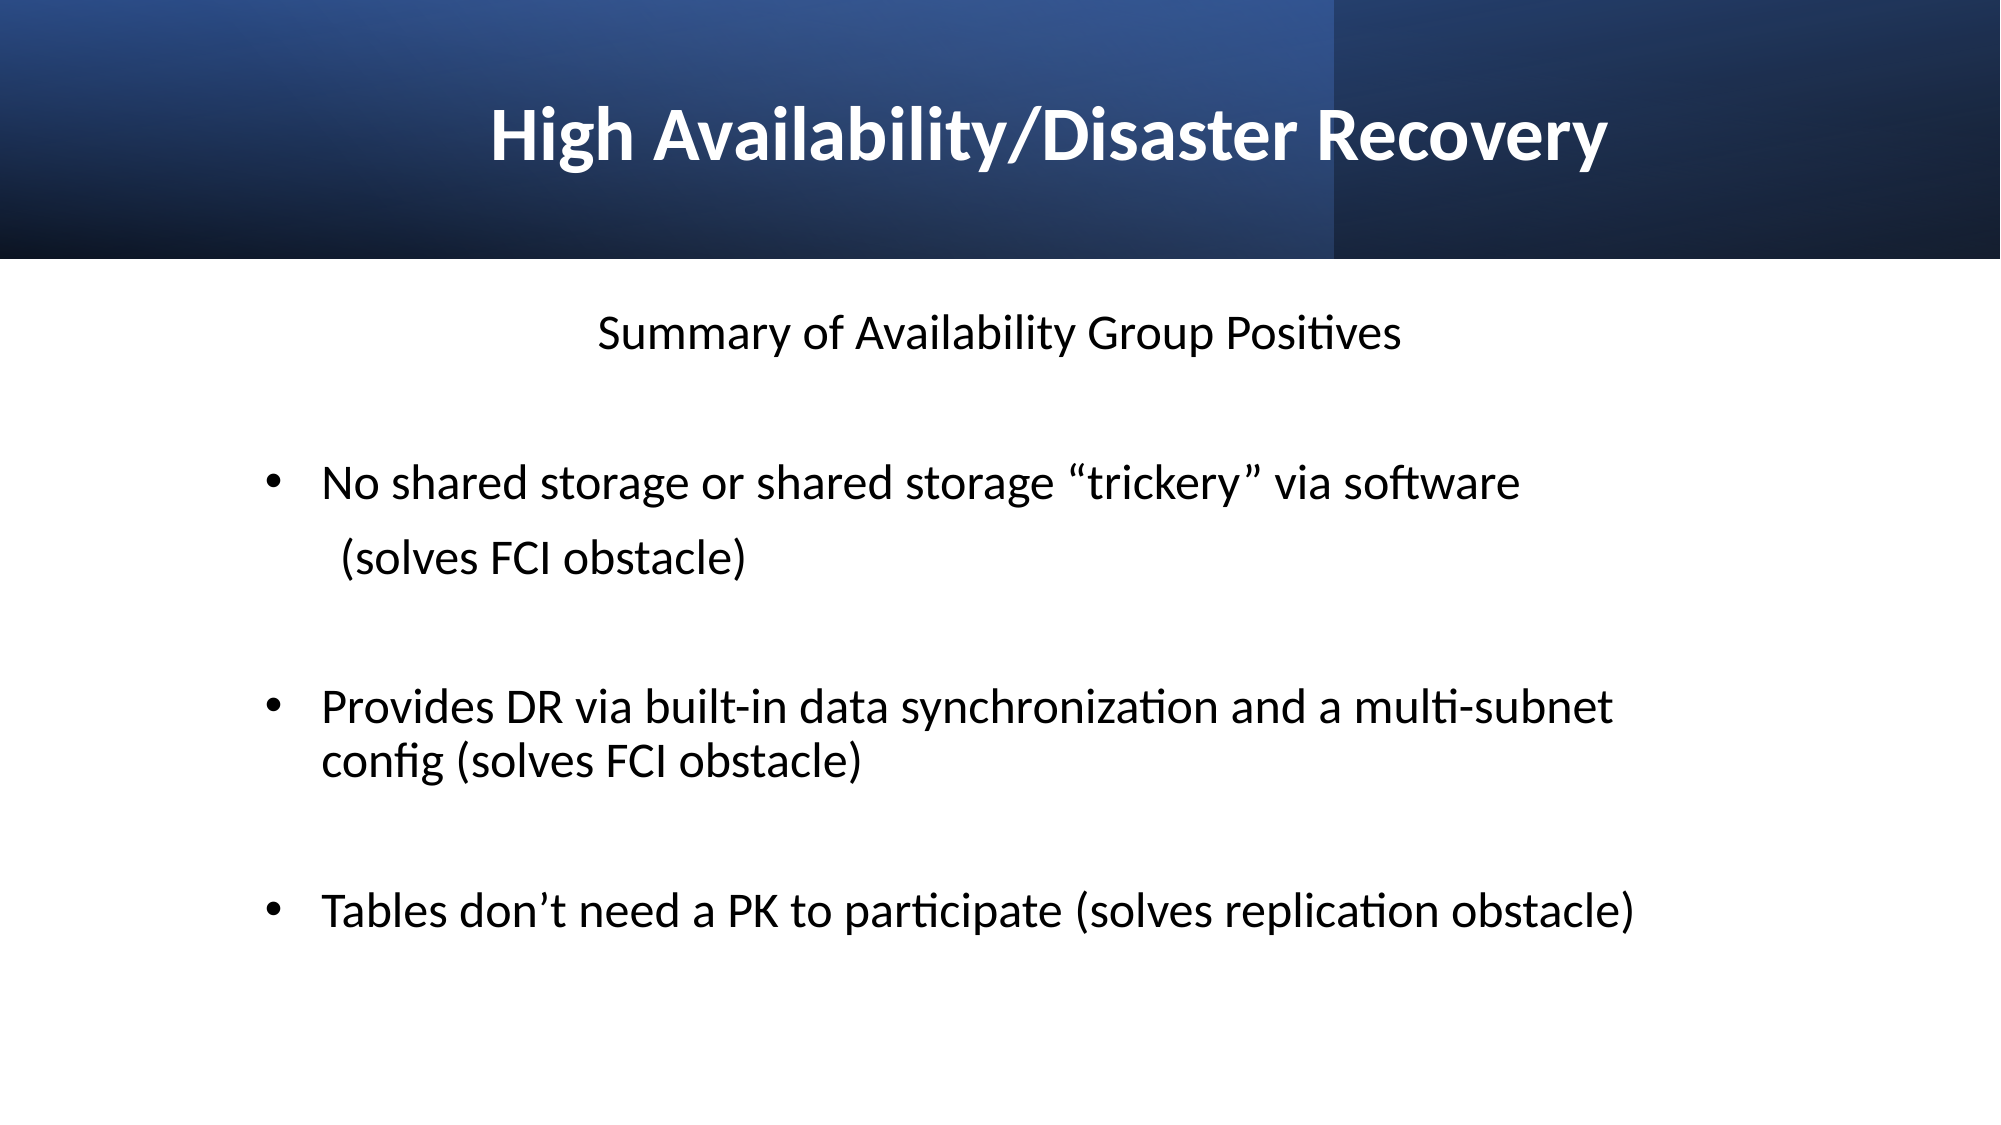

# High Availability/Disaster Recovery
Summary of Availability Group Positives

No shared storage or shared storage “trickery” via software
(solves FCI obstacle)

Provides DR via built-in data synchronization and a multi-subnet config (solves FCI obstacle)

Tables don’t need a PK to participate (solves replication obstacle)